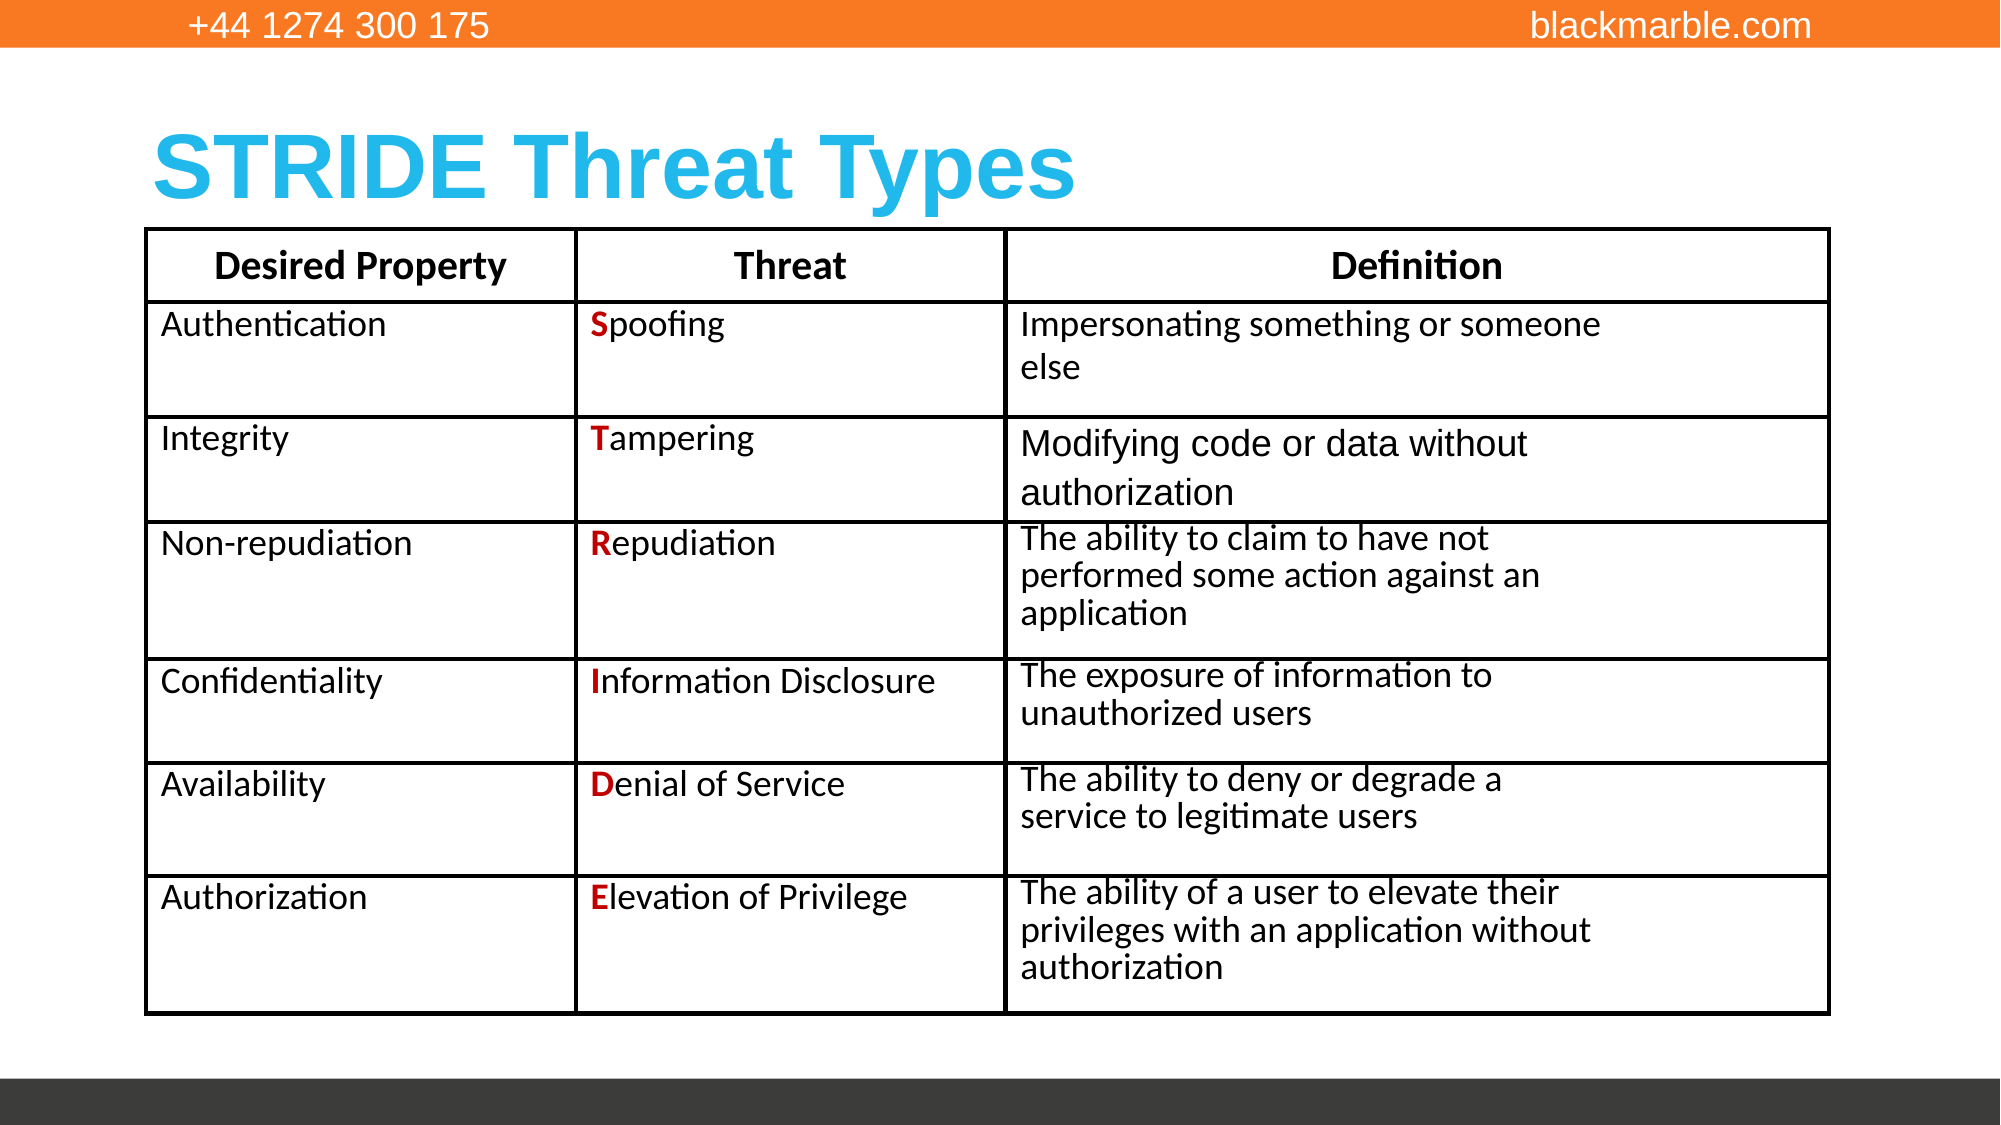

# STRIDE Threat Types
| Desired Property | Threat | Definition |
| --- | --- | --- |
| Authentication | Spoofing | Impersonating something or someone else |
| Integrity | Tampering | Modifying code or data without authorization |
| Non-repudiation | Repudiation | The ability to claim to have not performed some action against an application |
| Confidentiality | Information Disclosure | The exposure of information to unauthorized users |
| Availability | Denial of Service | The ability to deny or degrade a service to legitimate users |
| Authorization | Elevation of Privilege | The ability of a user to elevate their privileges with an application without authorization |